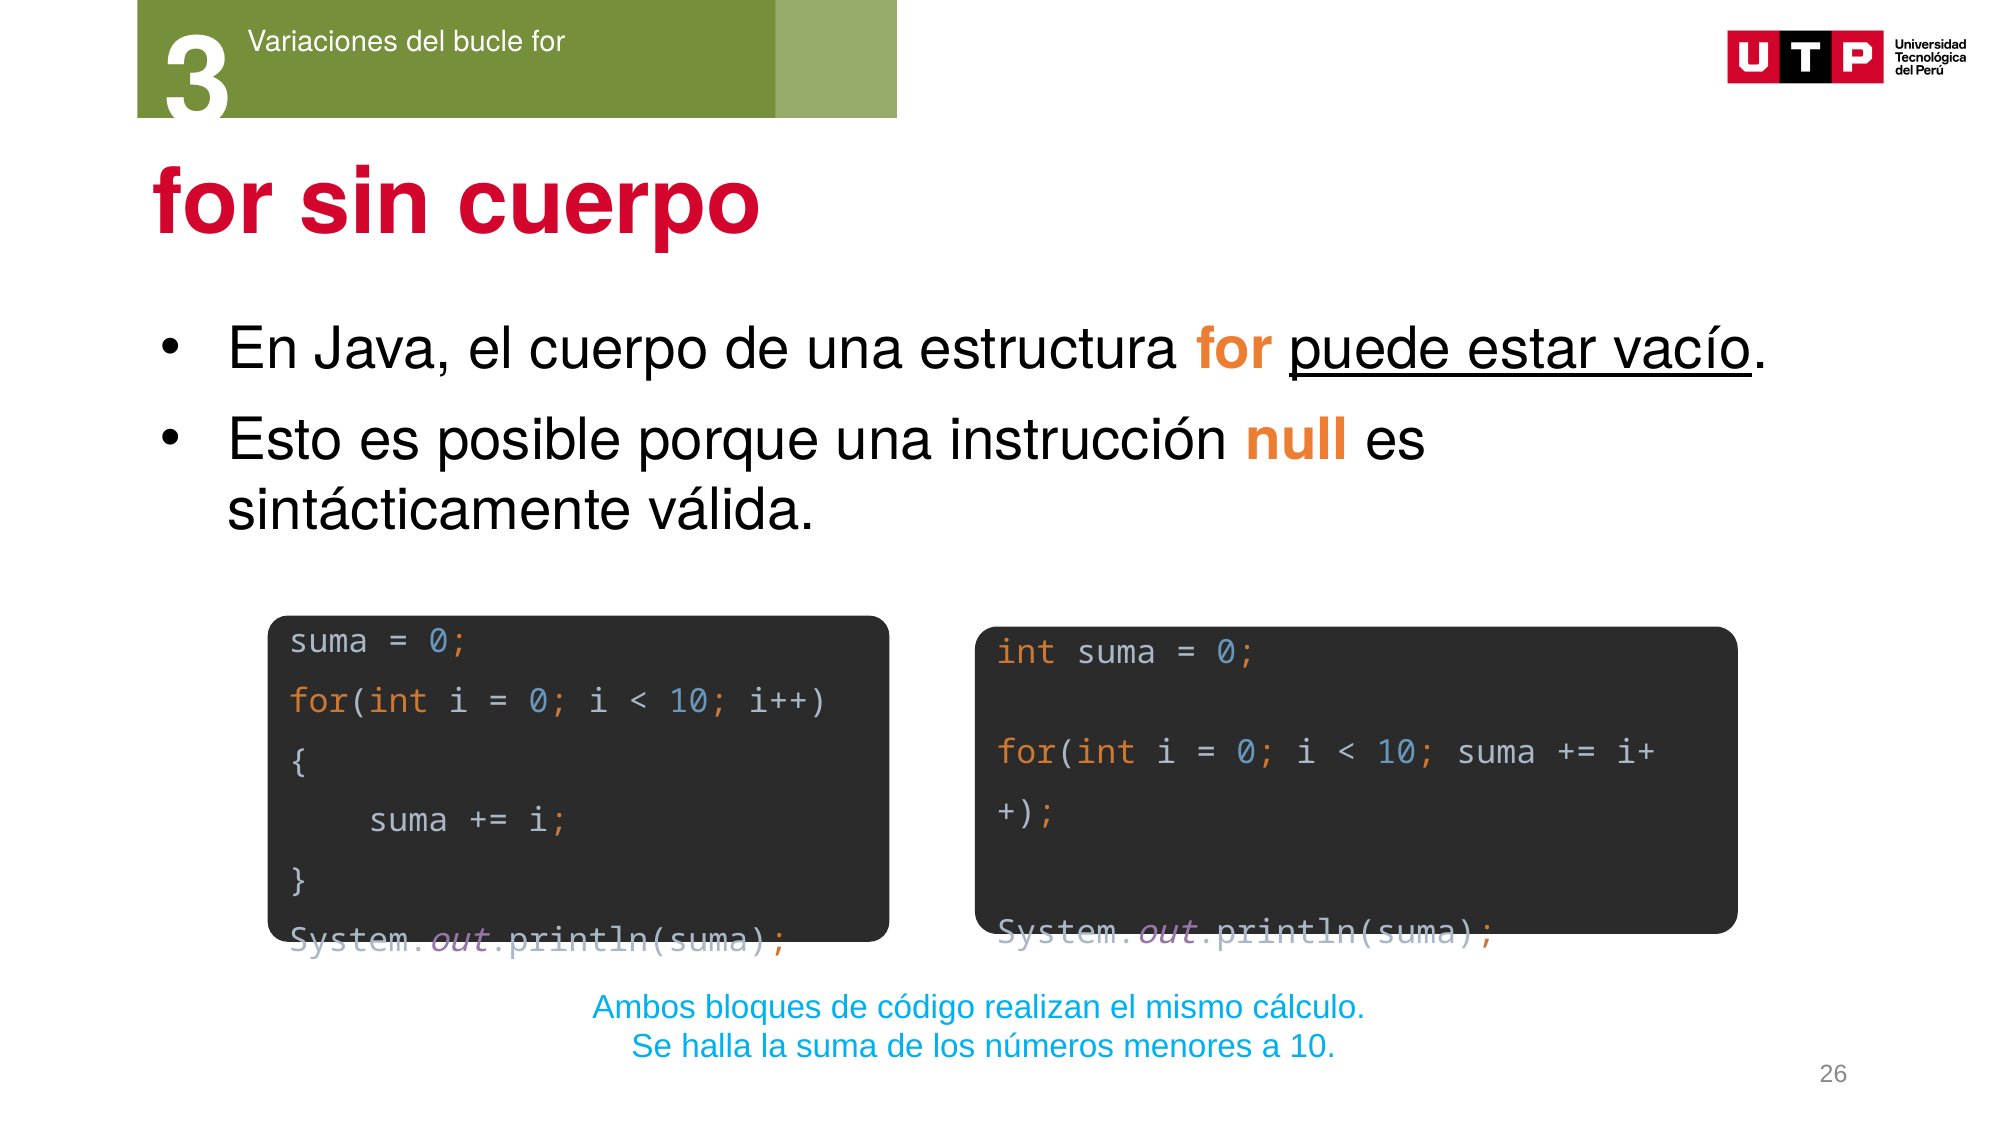

3

Variaciones del bucle for
# for sin cuerpo
En Java, el cuerpo de una estructura for puede estar vacío.
Esto es posible porque una instrucción null es sintácticamente válida.
suma = 0;
for(int i = 0; i < 10; i++) {
    suma += i;
}
System.out.println(suma);
int suma = 0;
for(int i = 0; i < 10; suma += i++);
System.out.println(suma);
Ambos bloques de código realizan el mismo cálculo.
Se halla la suma de los números menores a 10.
26